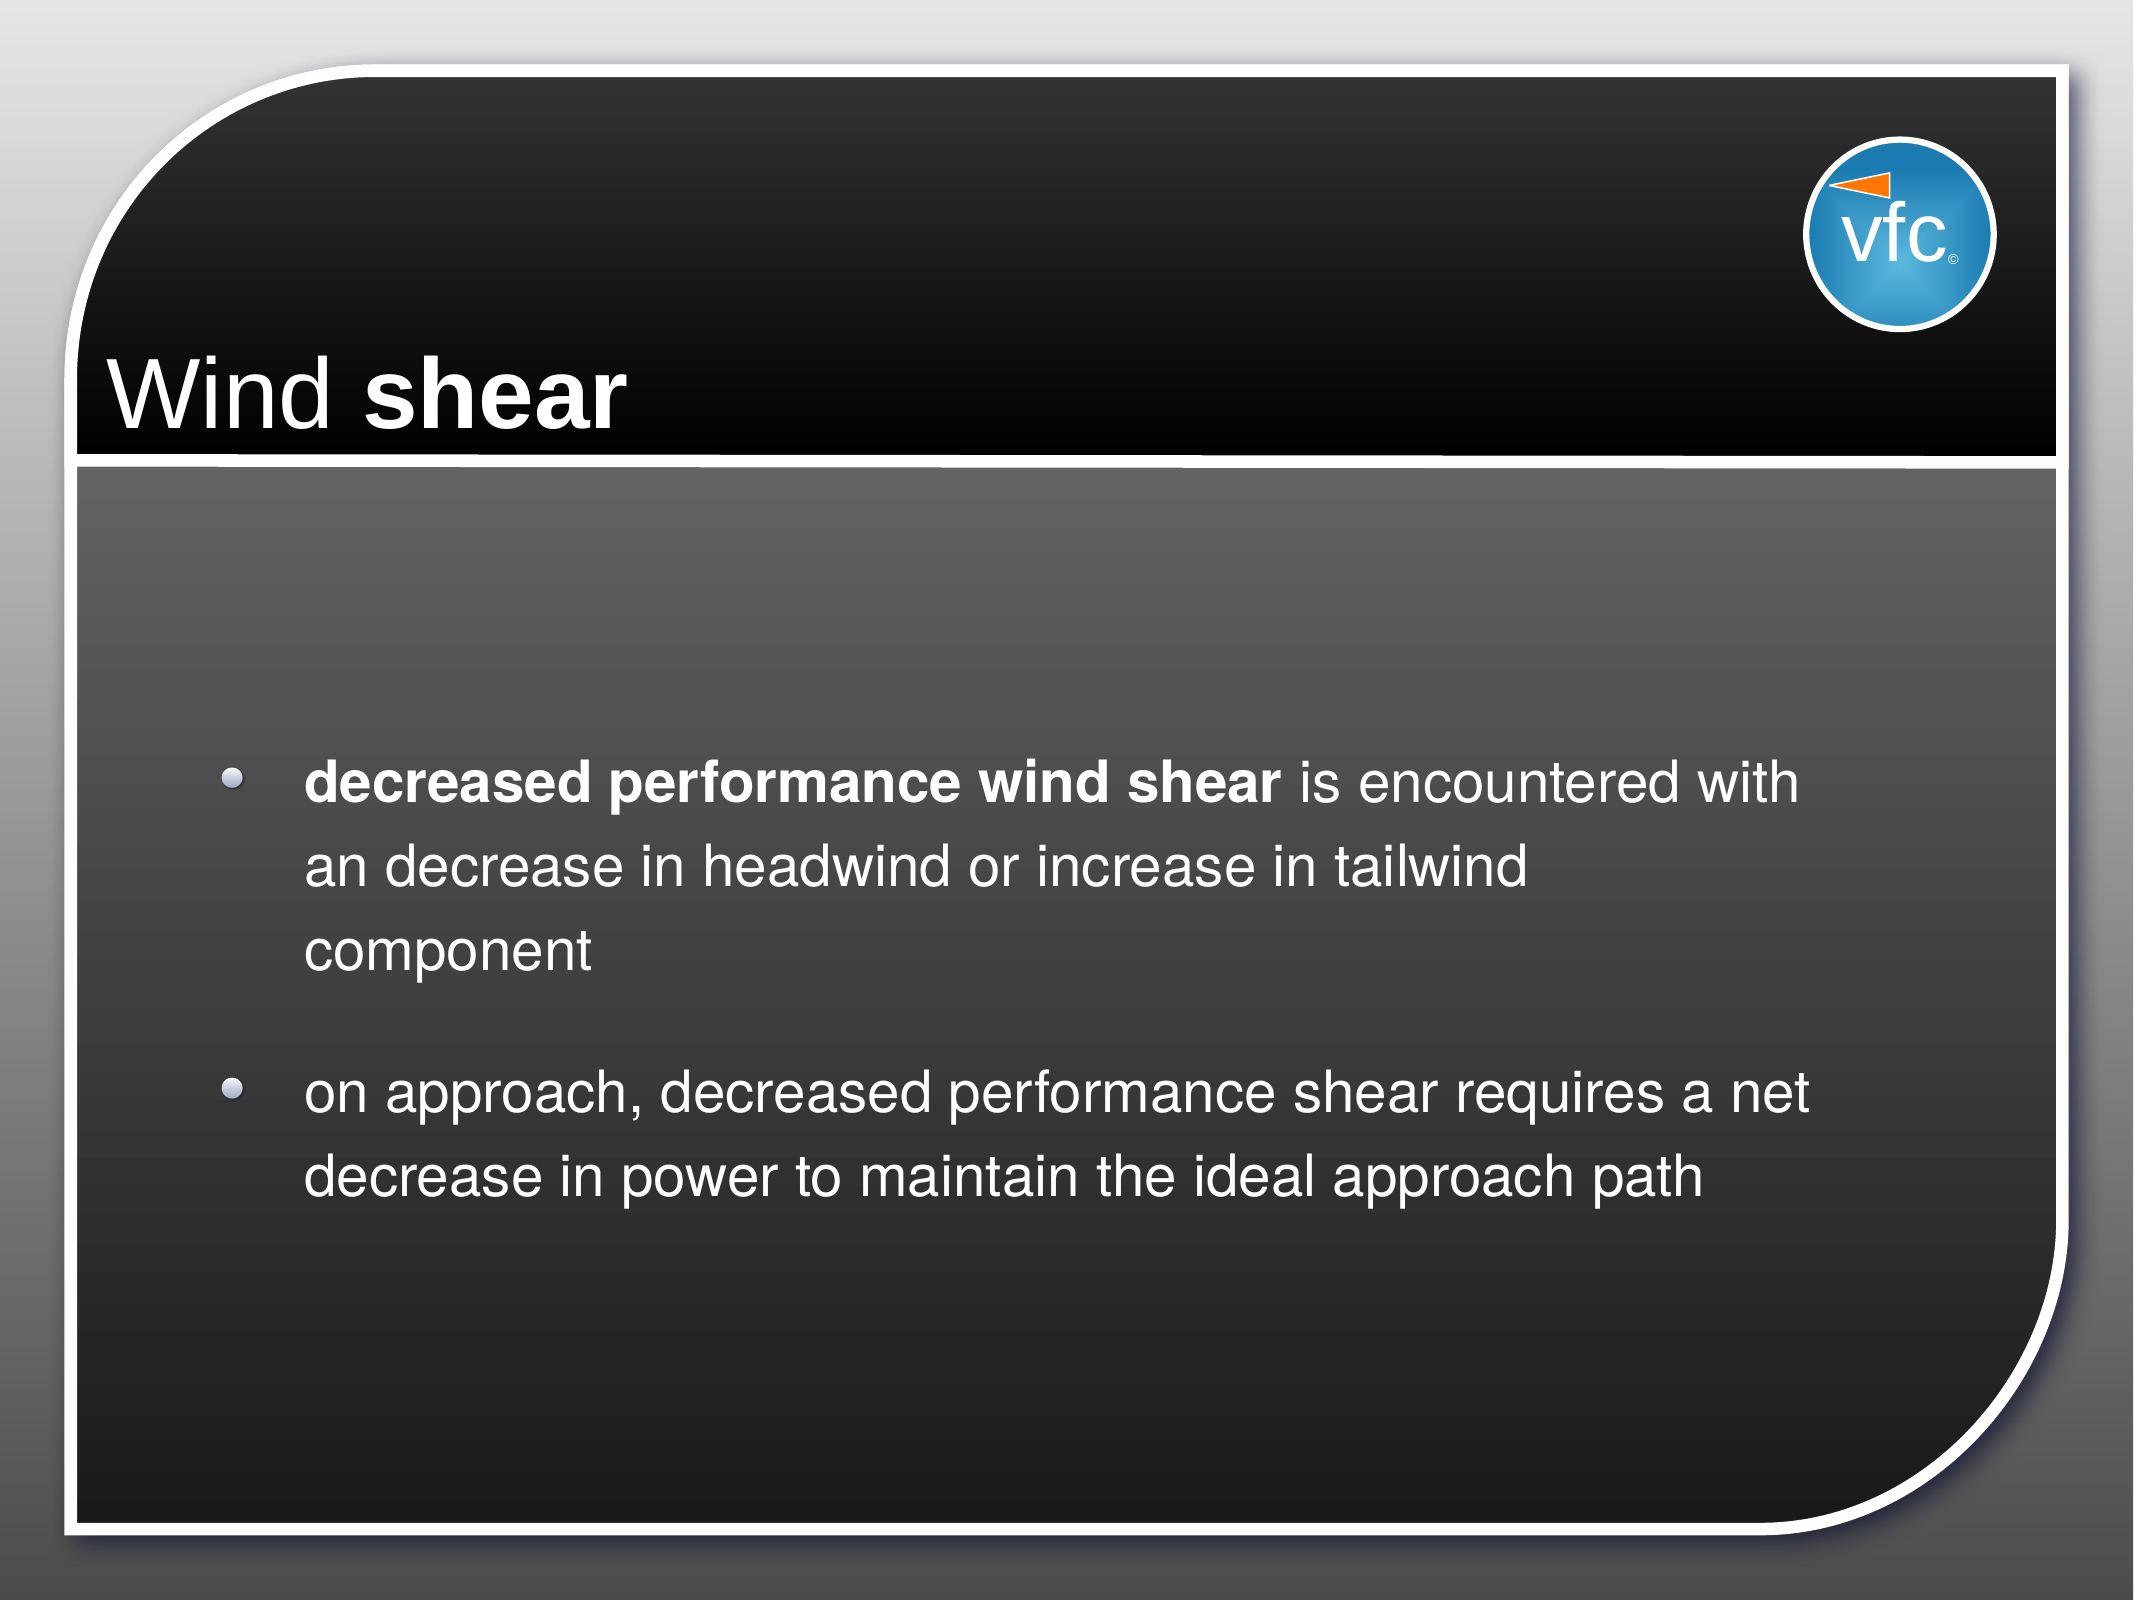

vfc©

# Wind shear

decreased performance wind shear is encountered with an decrease in headwind or increase in tailwind component
on approach, decreased performance shear requires a net decrease in power to maintain the ideal approach path